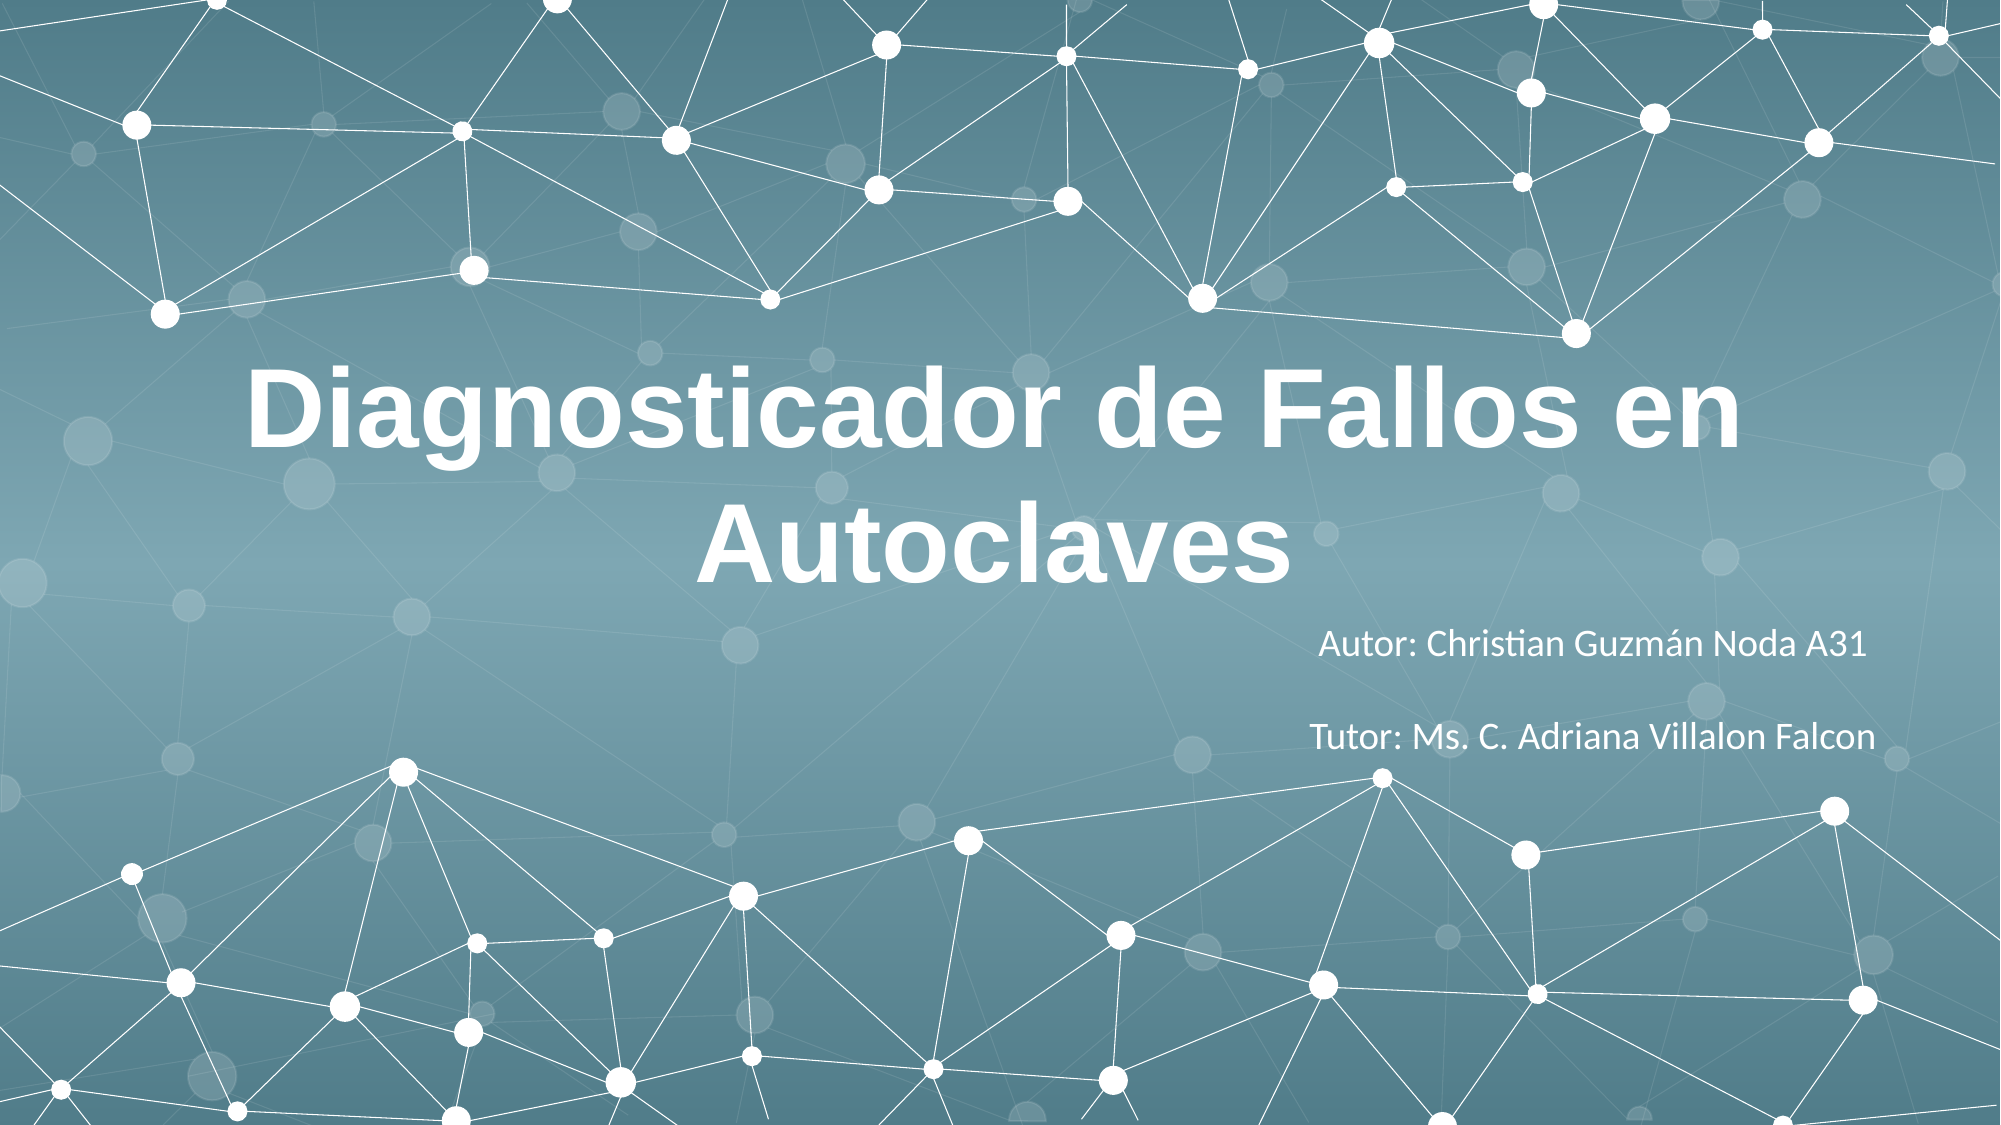

Diagnosticador de Fallos en Autoclaves
Autor: Christian Guzmán Noda A31

Tutor: Ms. C. Adriana Villalon Falcon